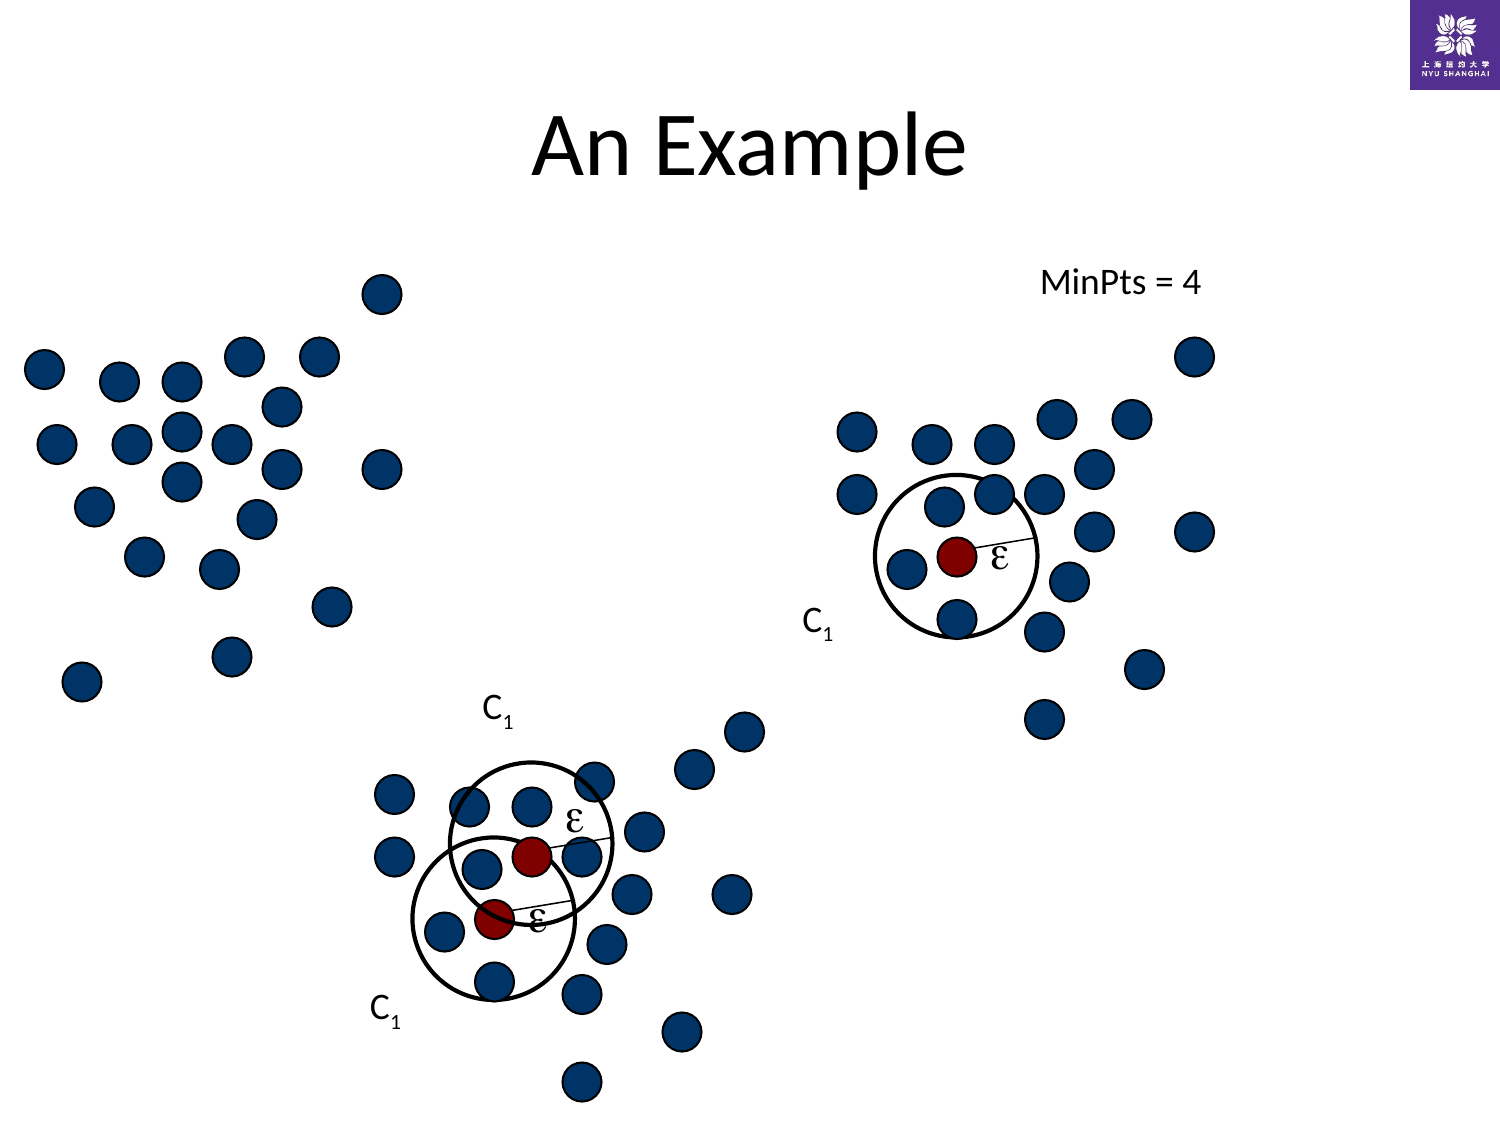

# An Example
MinPts = 4

ε

C1

C1

ε

ε

C1